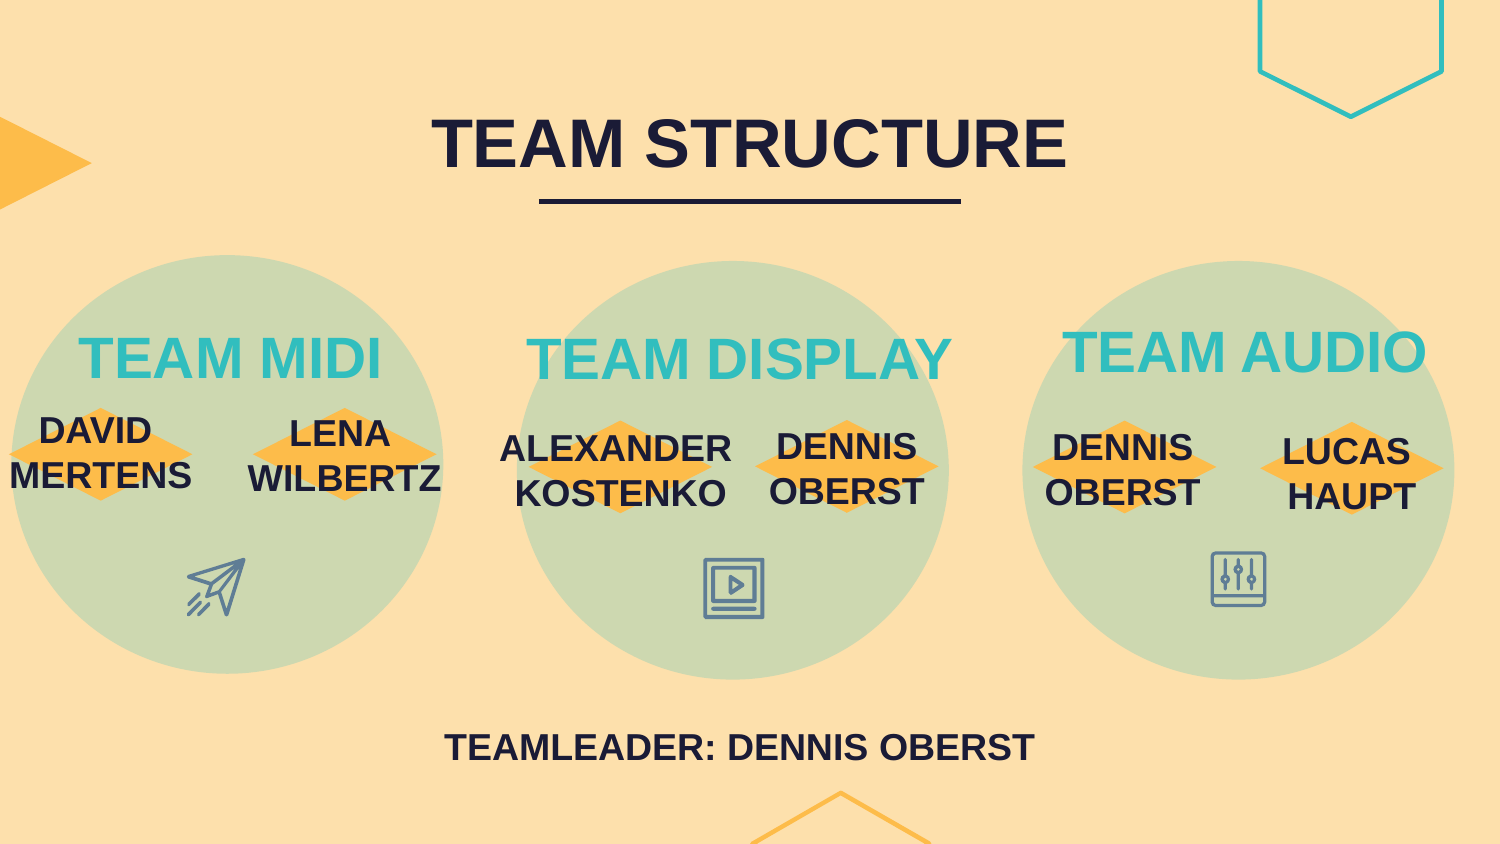

# TEAM STRUCTURE

TEAM AUDIO
TEAM MIDI
TEAM DISPLAY
DAVID
MERTENS
LENA
WILBERTZ

DENNIS
OBERST
DENNIS
OBERST
ALEXANDER
KOSTENKO

LUCAS
HAUPT

TEAMLEADER: DENNIS OBERST